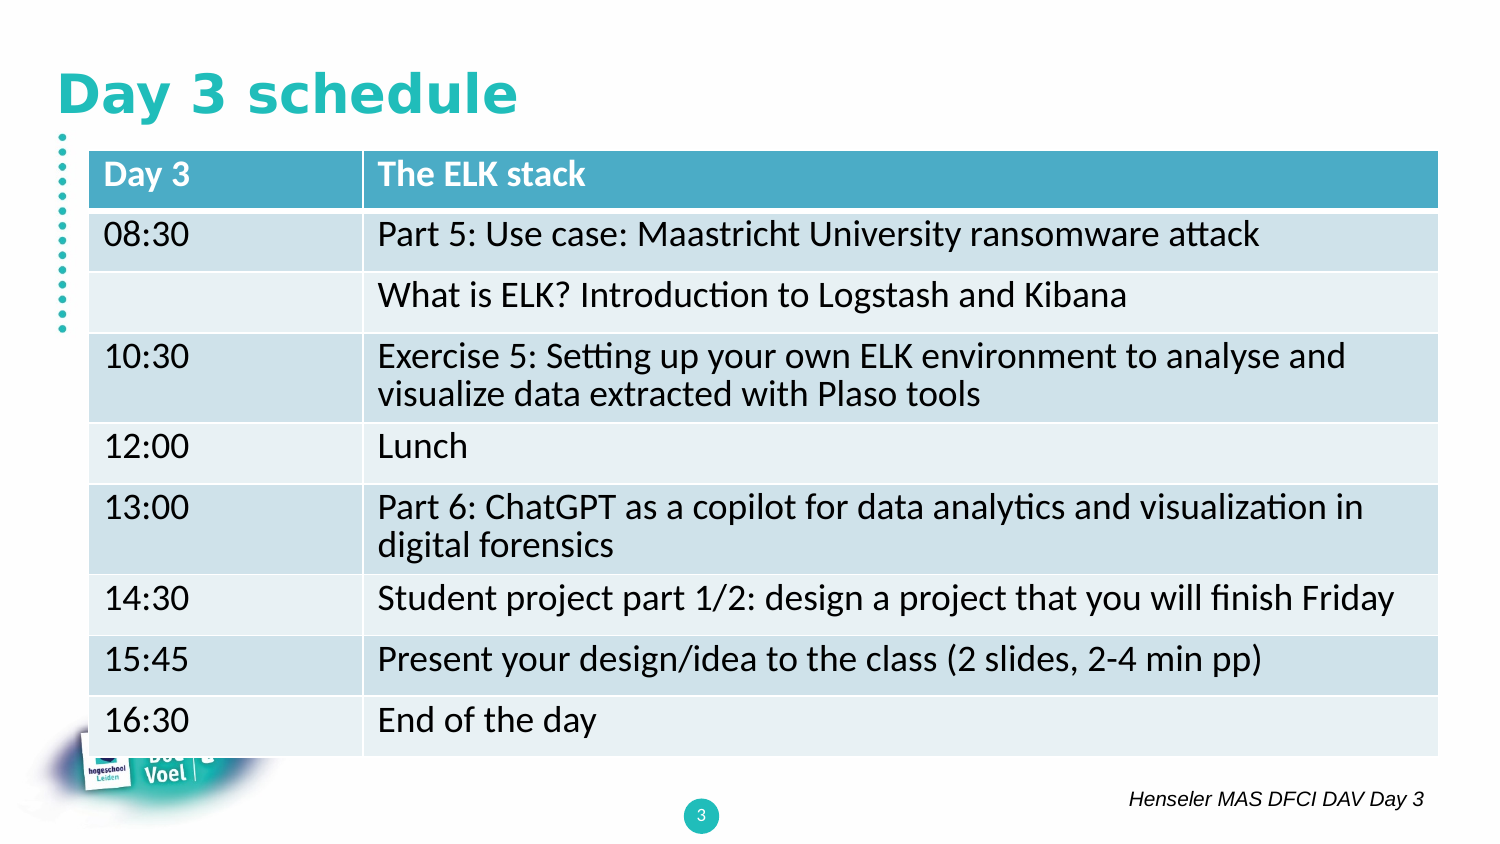

# Day 3 schedule
| Day 3 | The ELK stack |
| --- | --- |
| 08:30 | Part 5: Use case: Maastricht University ransomware attack |
|  | What is ELK? Introduction to Logstash and Kibana |
| 10:30 | Exercise 5: Setting up your own ELK environment to analyse and visualize data extracted with Plaso tools |
| 12:00 | Lunch |
| 13:00 | Part 6: ChatGPT as a copilot for data analytics and visualization in digital forensics |
| 14:30 | Student project part 1/2: design a project that you will finish Friday |
| 15:45 | Present your design/idea to the class (2 slides, 2-4 min pp) |
| 16:30 | End of the day |